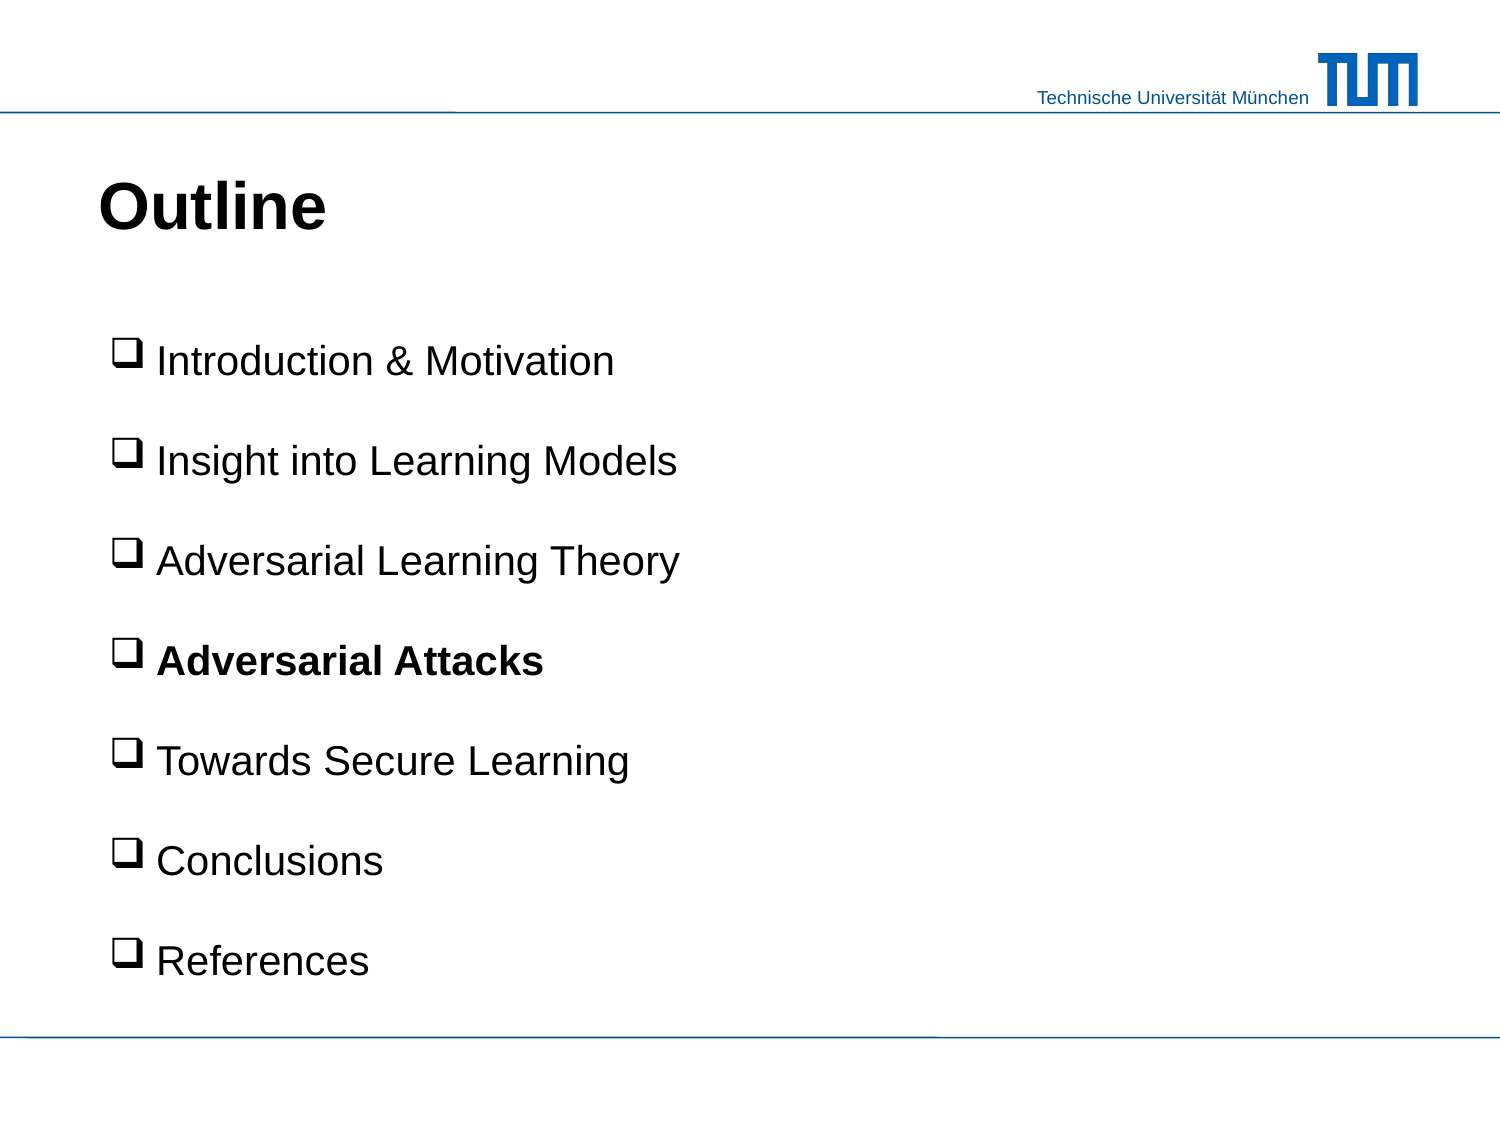

# Outline
Introduction & Motivation
Insight into Learning Models
Adversarial Learning Theory
Adversarial Attacks
Towards Secure Learning
Conclusions
References